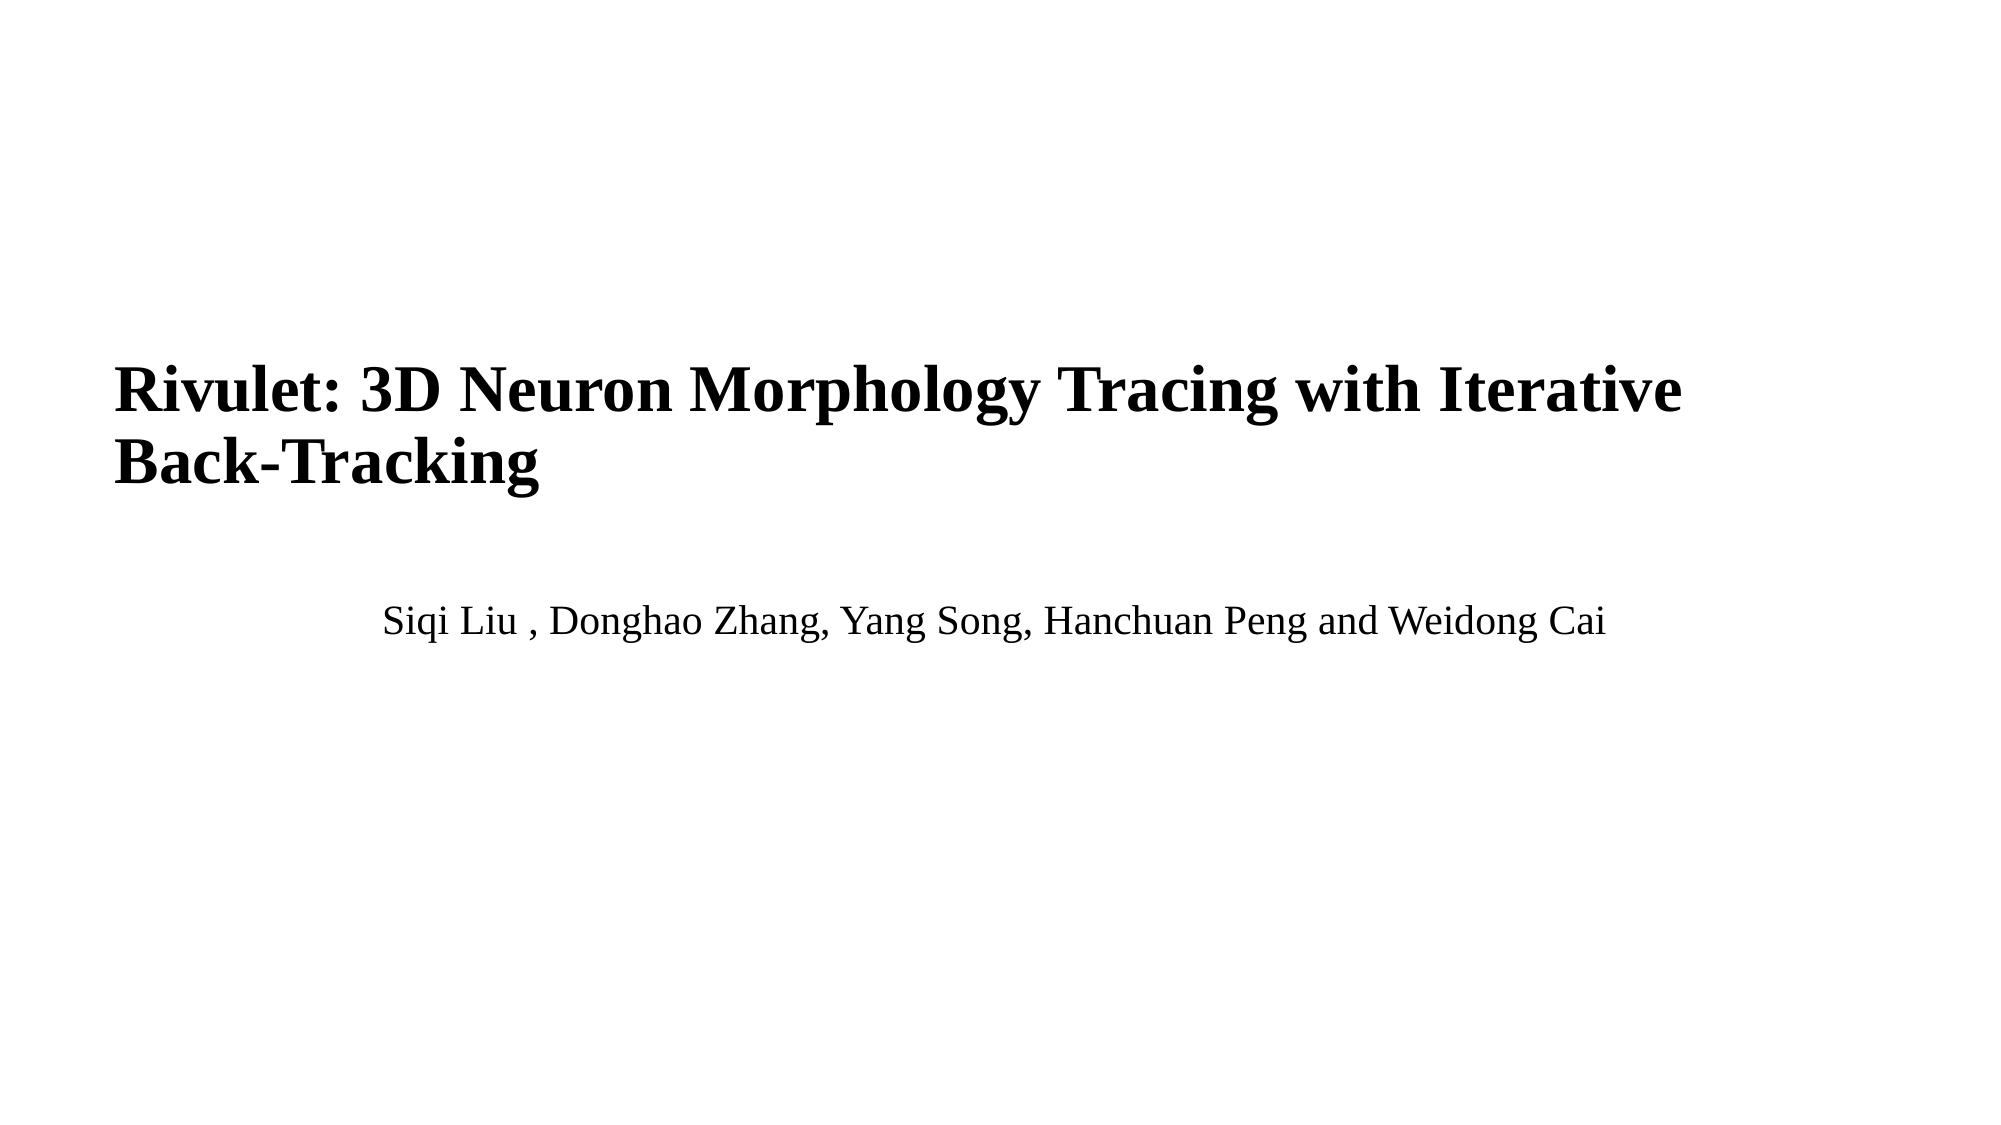

# Rivulet: 3D Neuron Morphology Tracing with Iterative Back-Tracking
Siqi Liu , Donghao Zhang, Yang Song, Hanchuan Peng and Weidong Cai